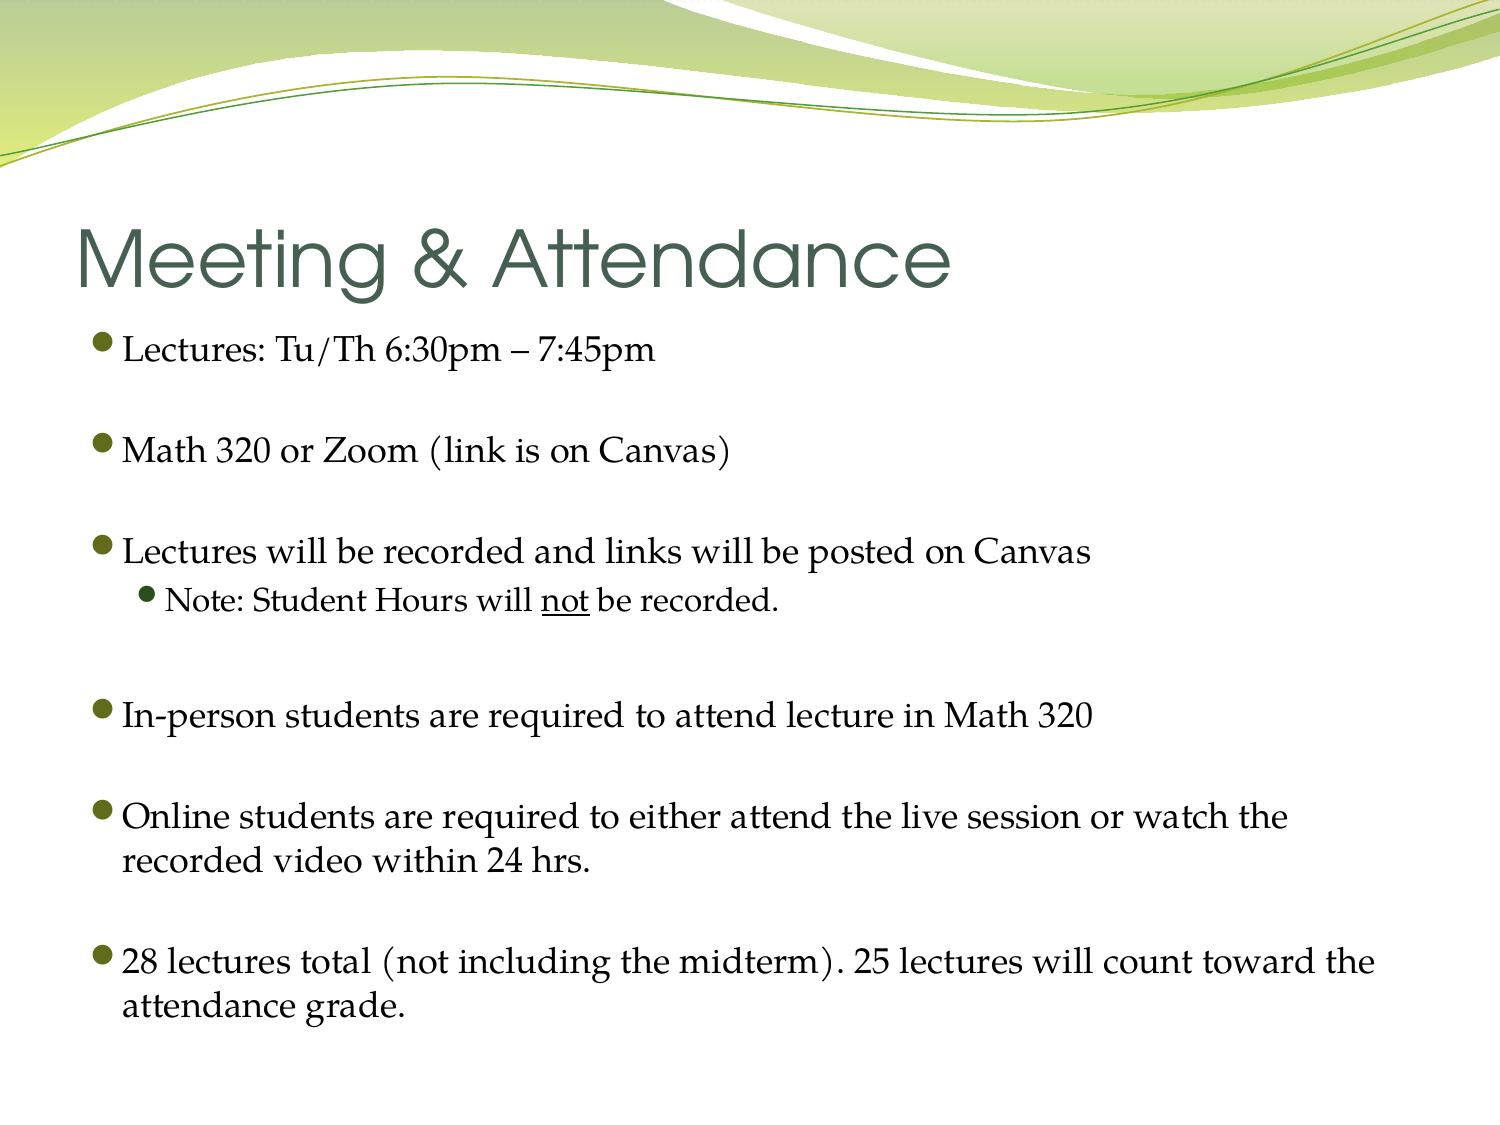

# Meeting & Attendance
Lectures: Tu/Th 6:30pm – 7:45pm

Math 320 or Zoom (link is on Canvas)

Lectures will be recorded and links will be posted on Canvas
Note: Student Hours will not be recorded.

In-person students are required to attend lecture in Math 320

Online students are required to either attend the live session or watch the recorded video within 24 hrs.

28 lectures total (not including the midterm). 25 lectures will count toward the attendance grade.